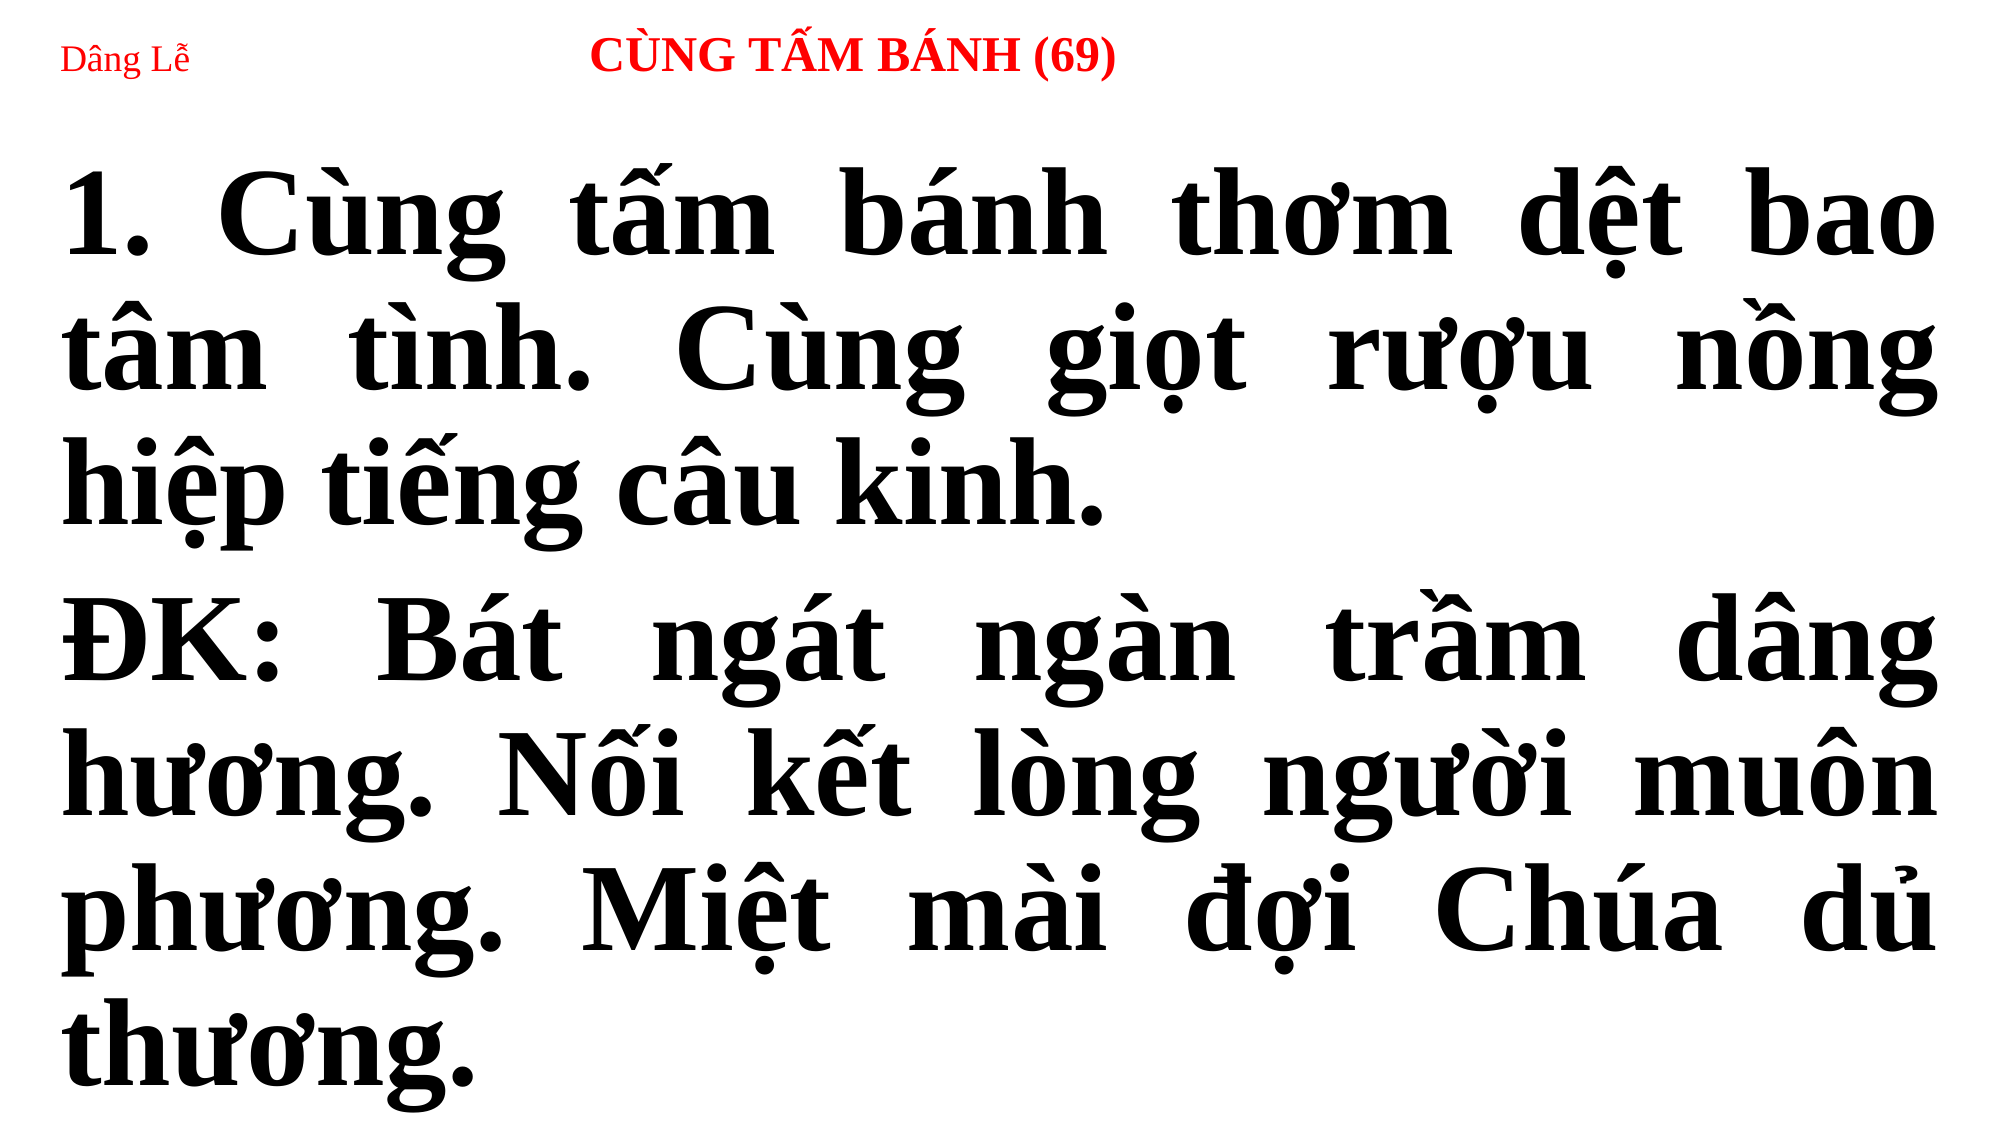

# Dâng Lễ                                          CÙNG TẤM BÁNH (69)
1. Cùng tấm bánh thơm dệt bao tâm tình. Cùng giọt rượu nồng hiệp tiếng câu kinh.
ĐK: Bát ngát ngàn trầm dâng hương. Nối kết lòng người muôn phương. Miệt mài đợi Chúa dủ thương.